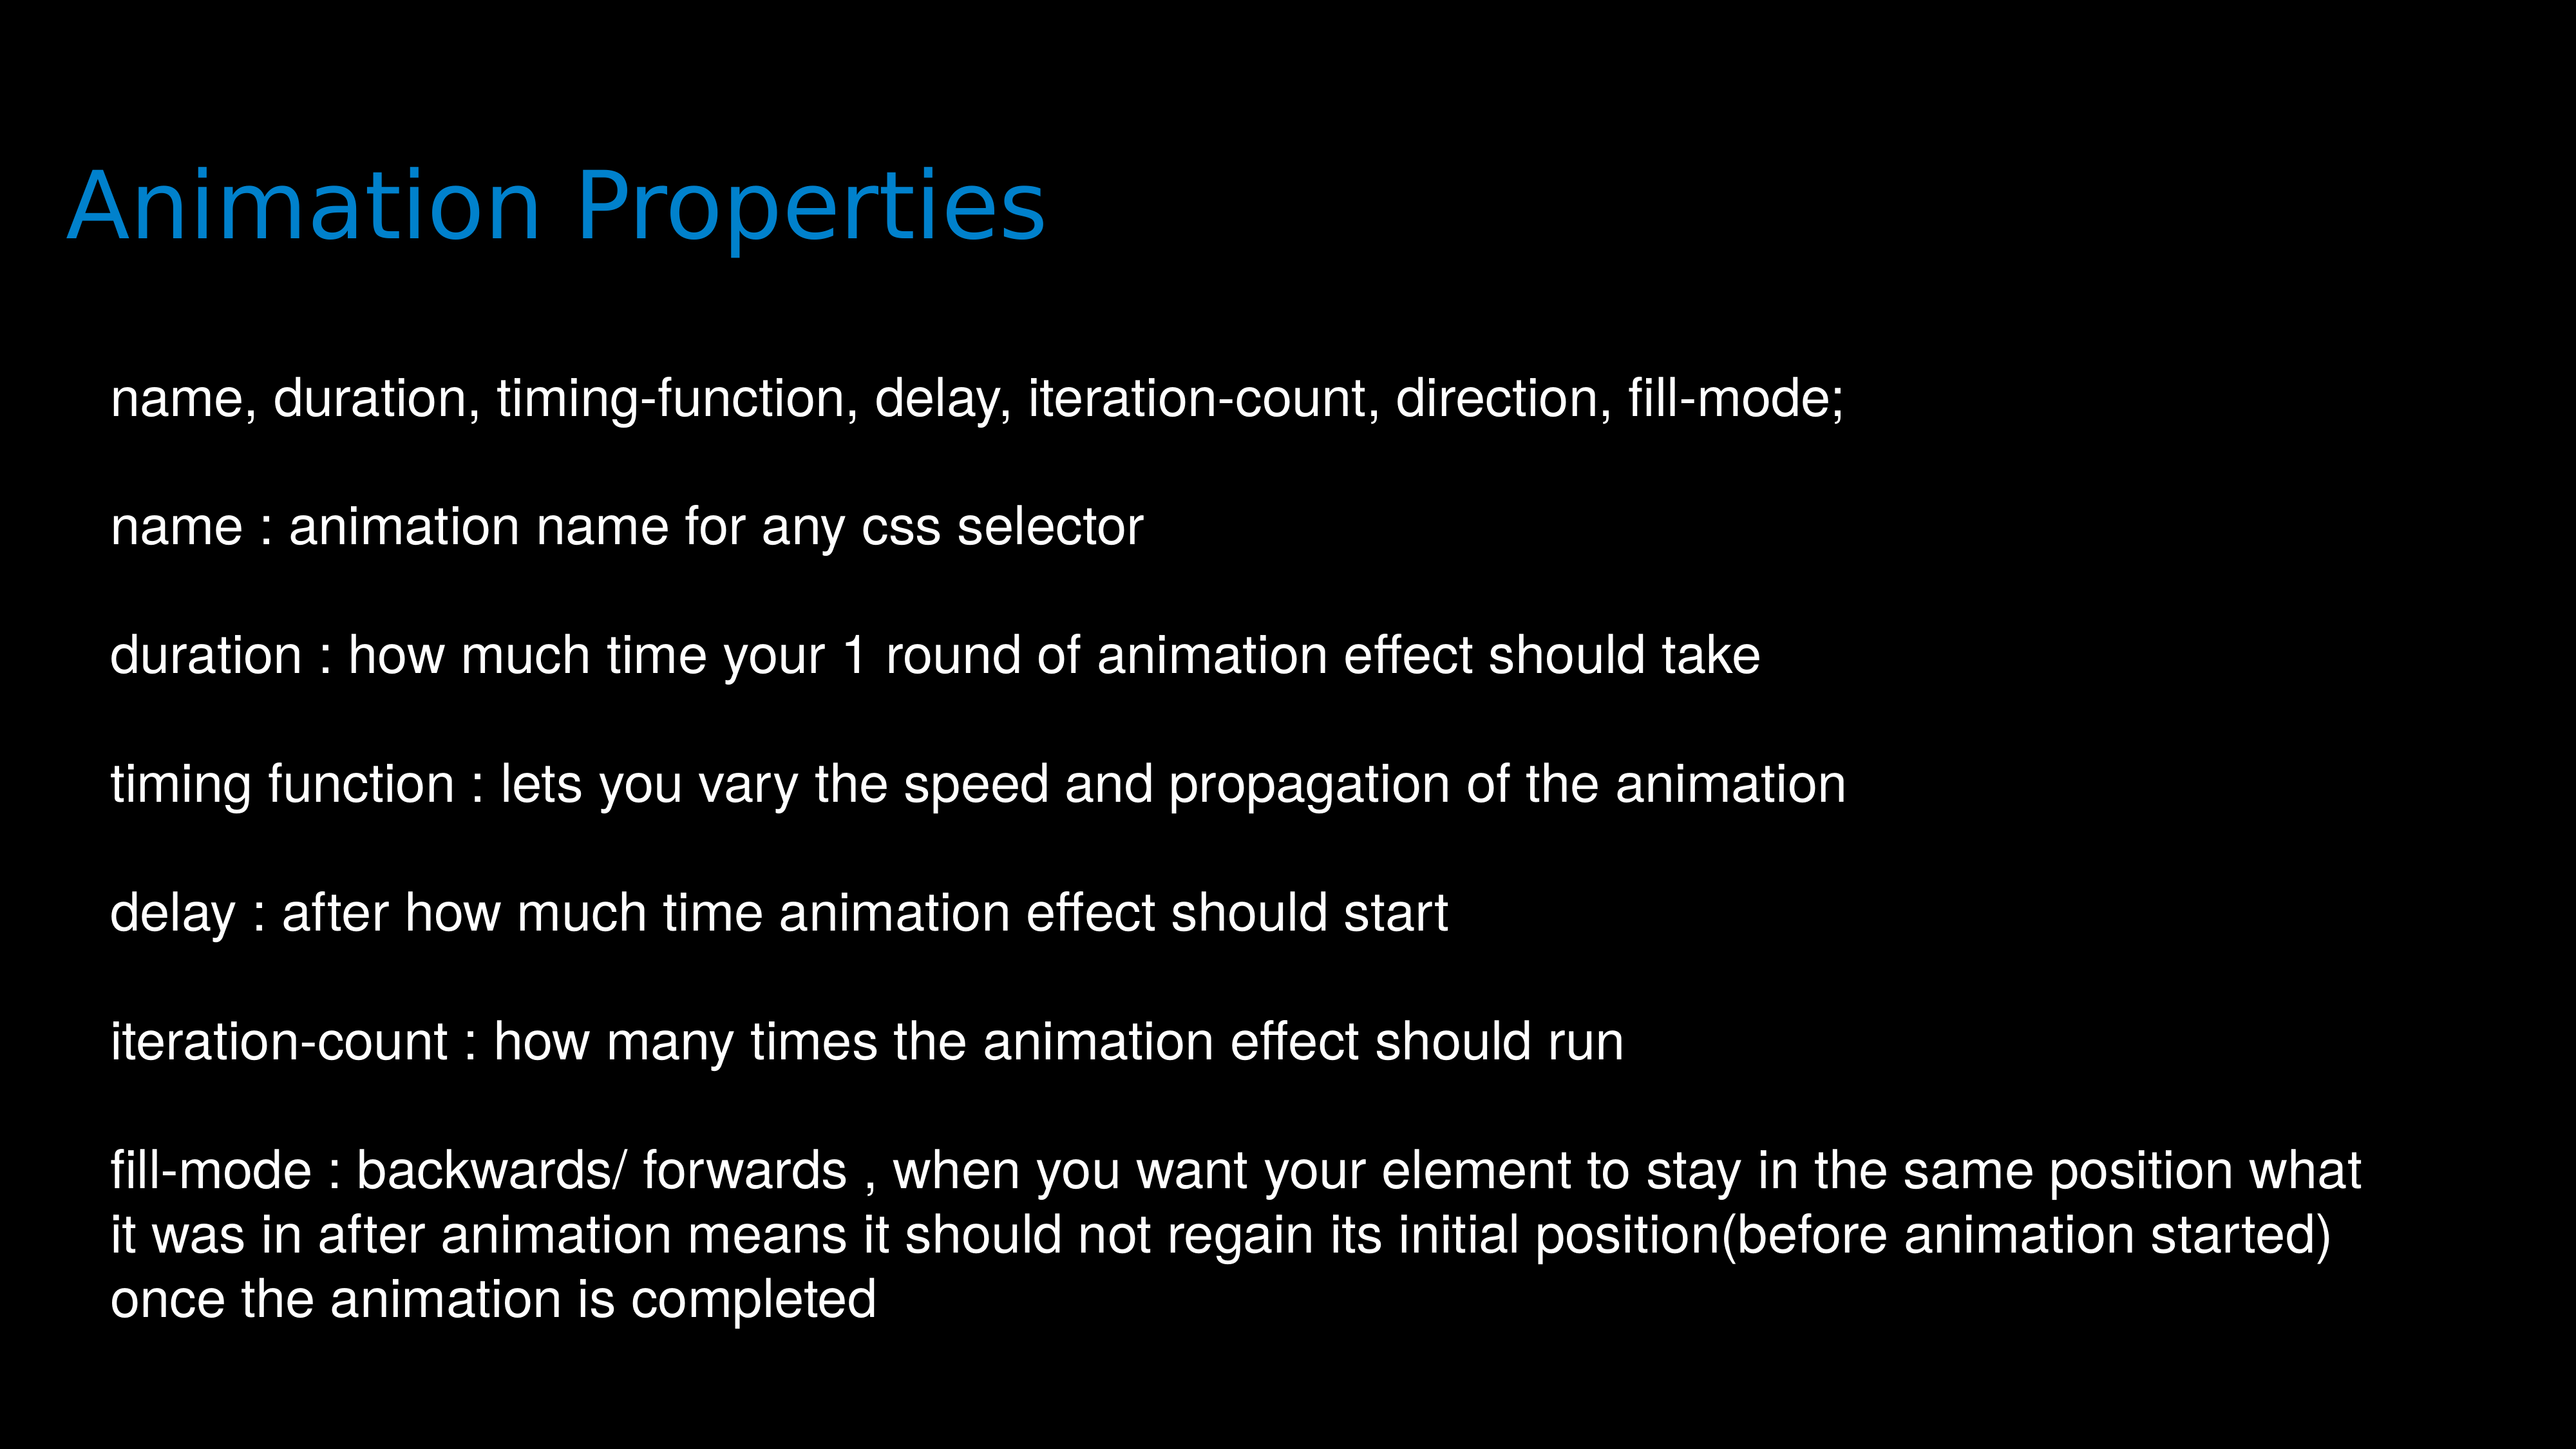

Animation Properties
name, duration, timing-function, delay, iteration-count, direction, fill-mode;

name : animation name for any css selector

duration : how much time your 1 round of animation effect should take

timing function : lets you vary the speed and propagation of the animation

delay : after how much time animation effect should start

iteration-count : how many times the animation effect should run

fill-mode : backwards/ forwards , when you want your element to stay in the same position what it was in after animation means it should not regain its initial position(before animation started) once the animation is completed